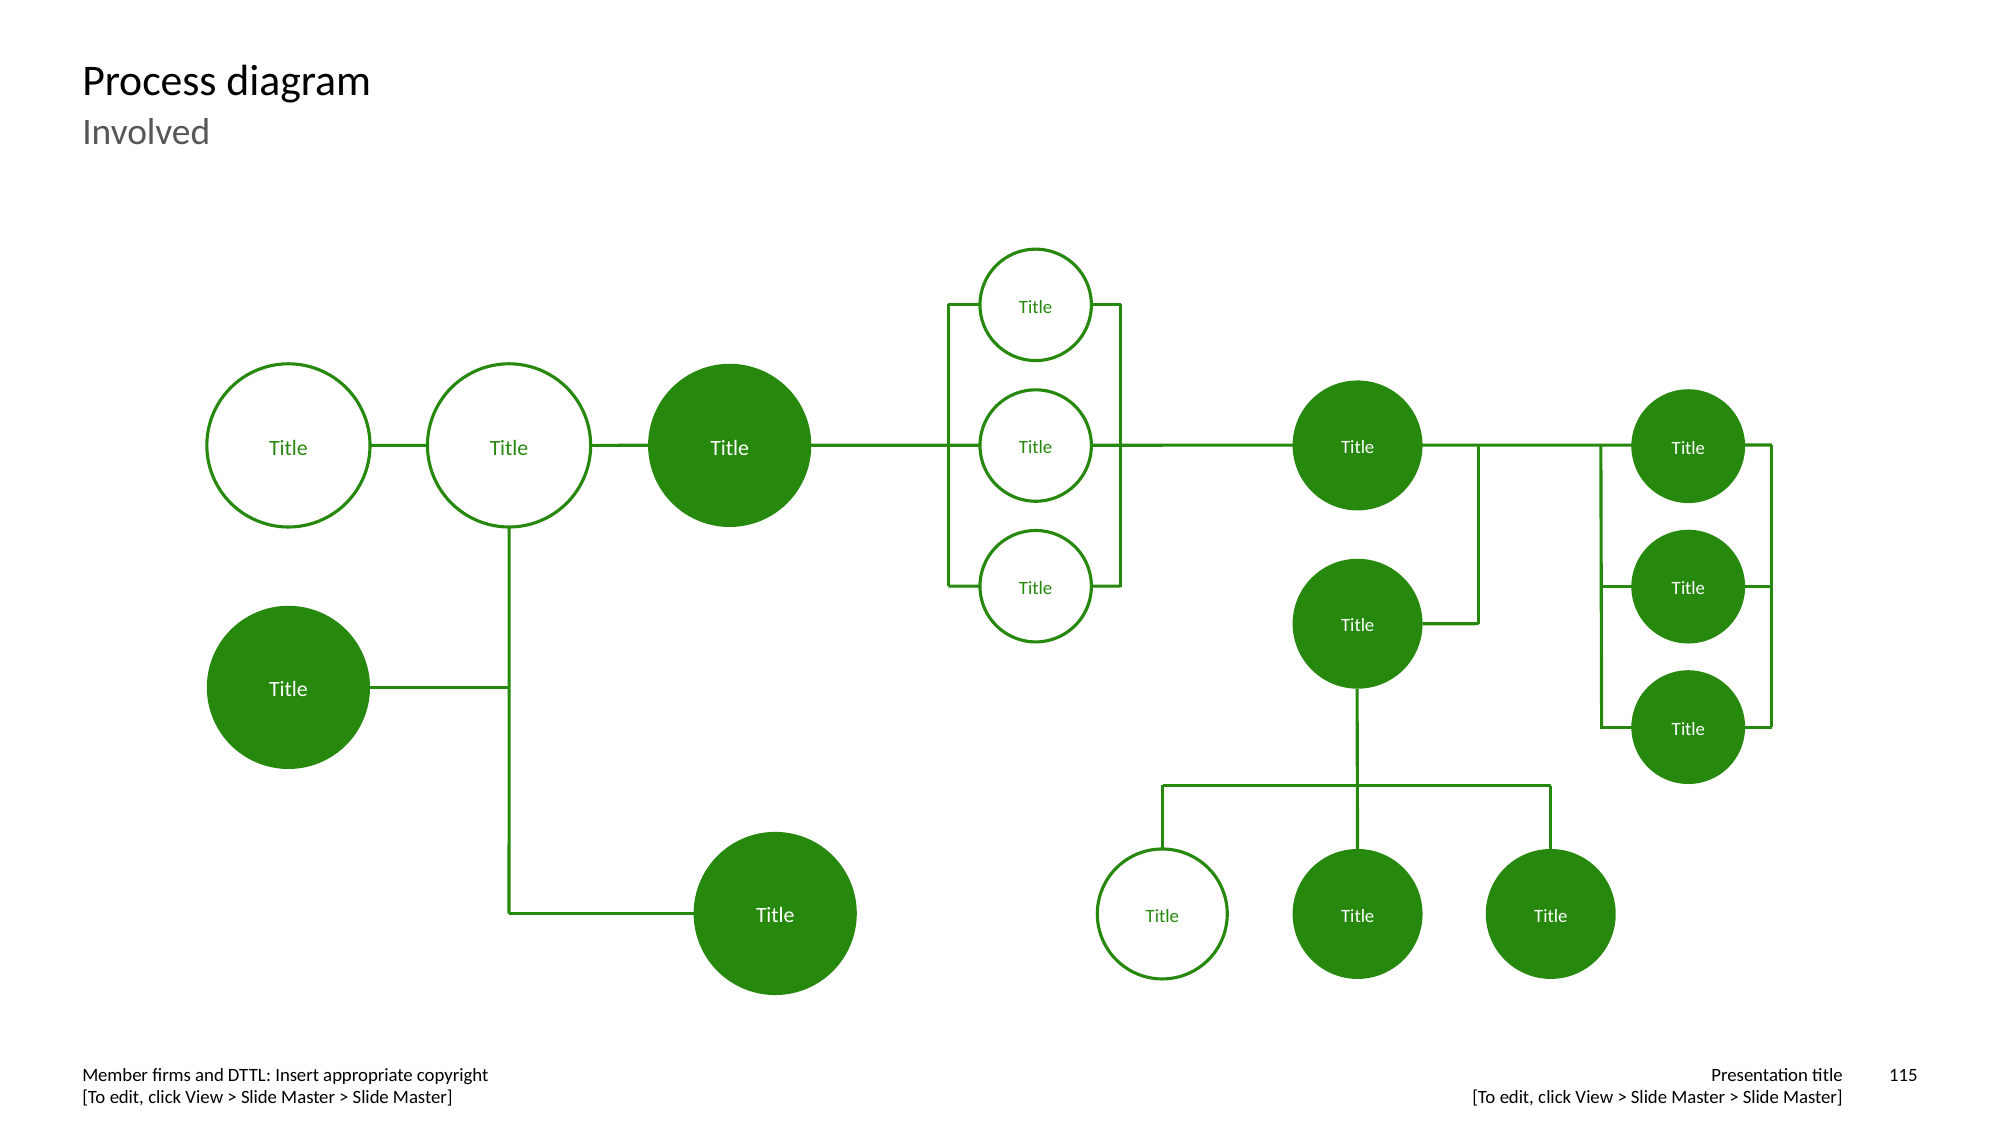

# Process diagram
Involved
Title
Title
Title
Title
Title
Title
Title
Title
Title
Title
Title
Title
Title
Title
Title
Title